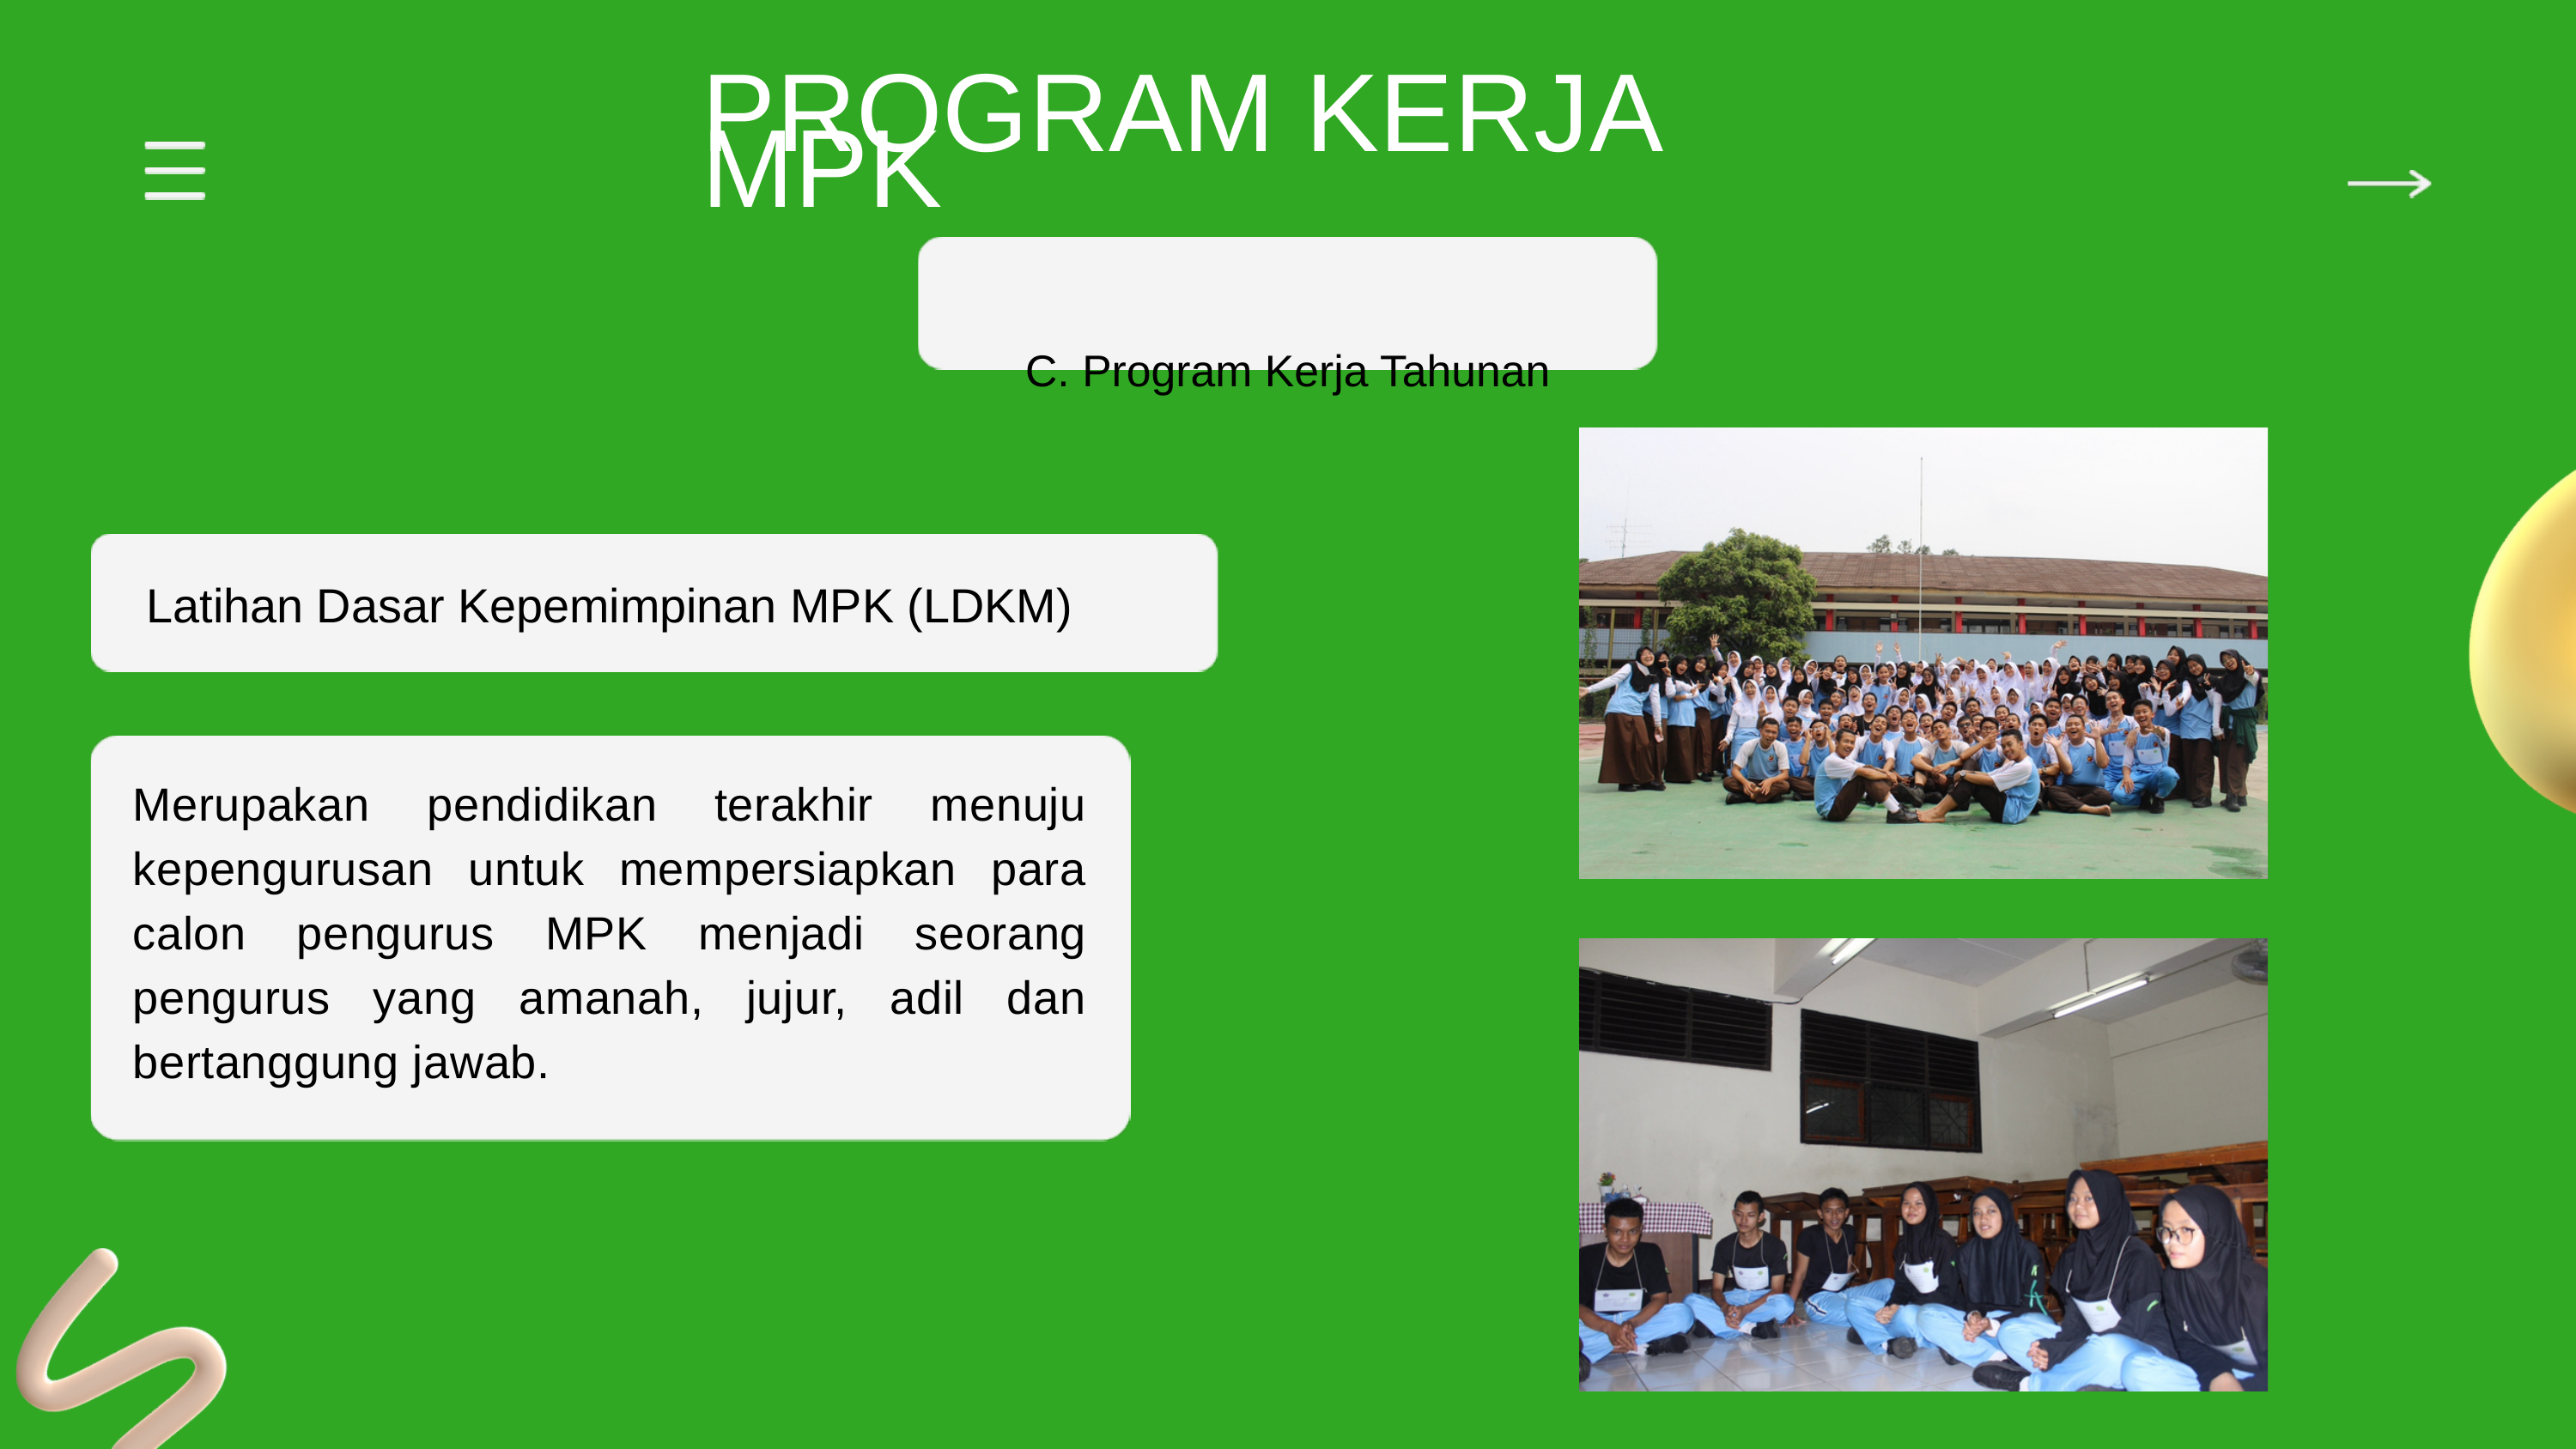

PROGRAM KERJA MPK

C. Program Kerja Tahunan

Latihan Dasar Kepemimpinan MPK (LDKM)

Merupakan pendidikan terakhir menuju kepengurusan untuk mempersiapkan para calon pengurus MPK menjadi seorang pengurus yang amanah, jujur, adil dan bertanggung jawab.